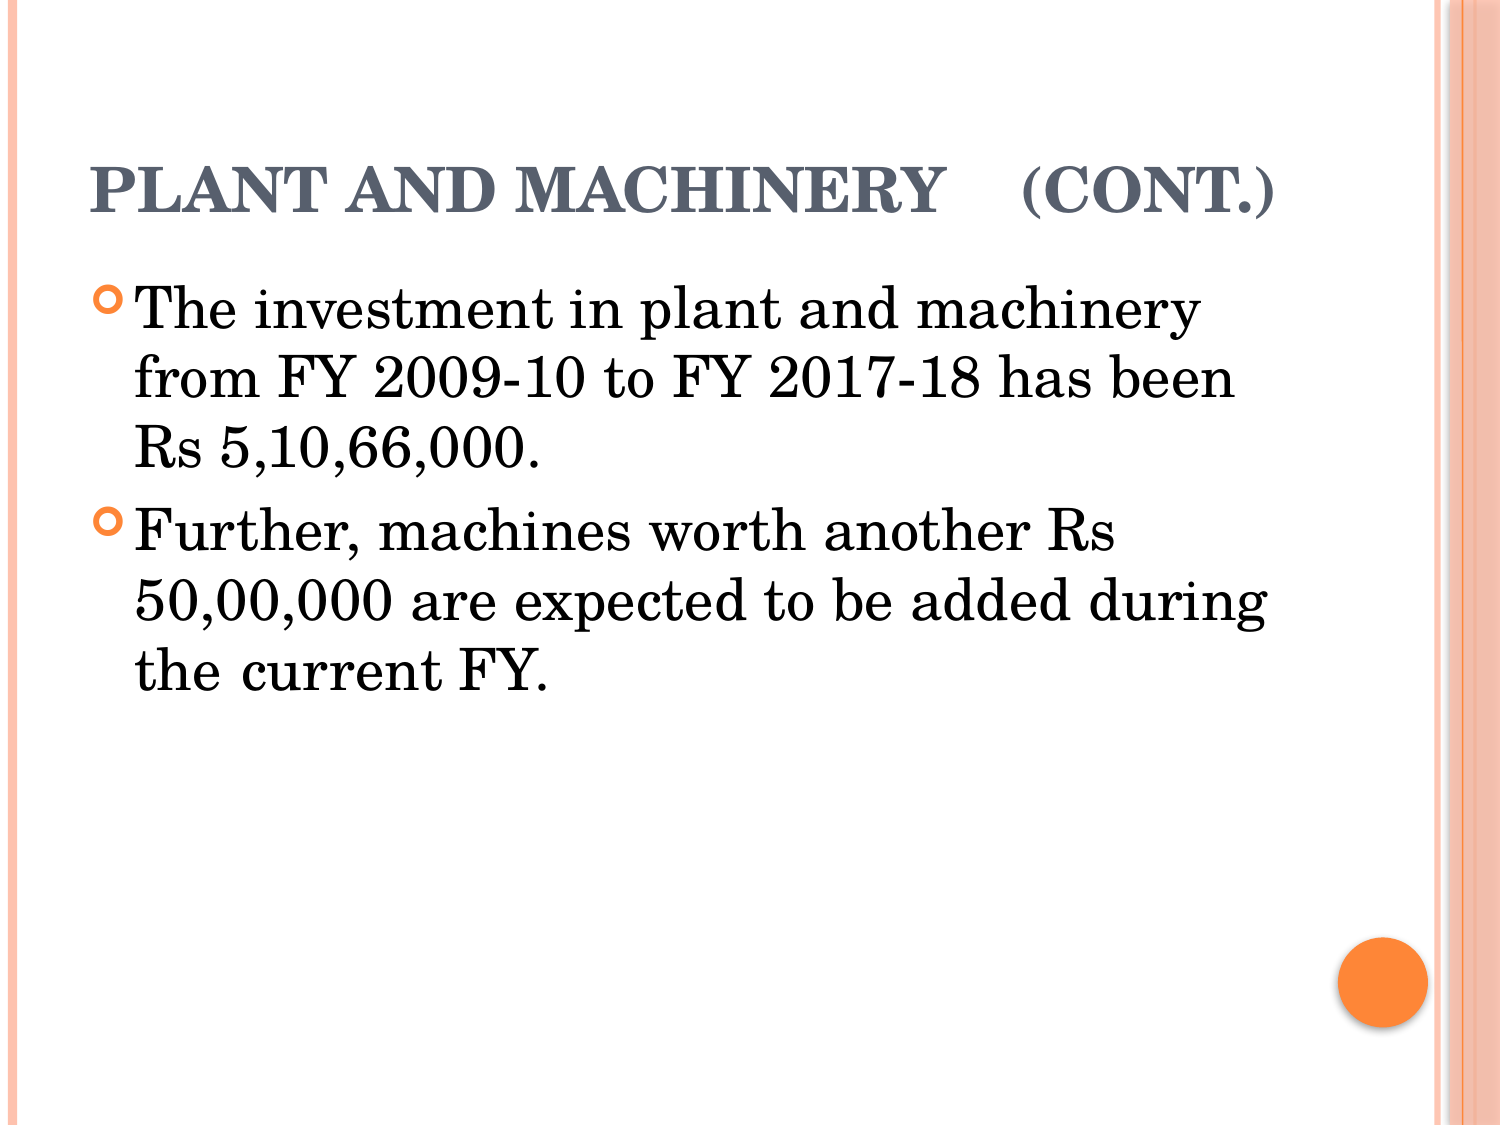

# Plant and Machinery    (cont.)
The investment in plant and machinery from FY 2009-10 to FY 2017-18 has been Rs 5,10,66,000.
Further, machines worth another Rs 50,00,000 are expected to be added during the current FY.